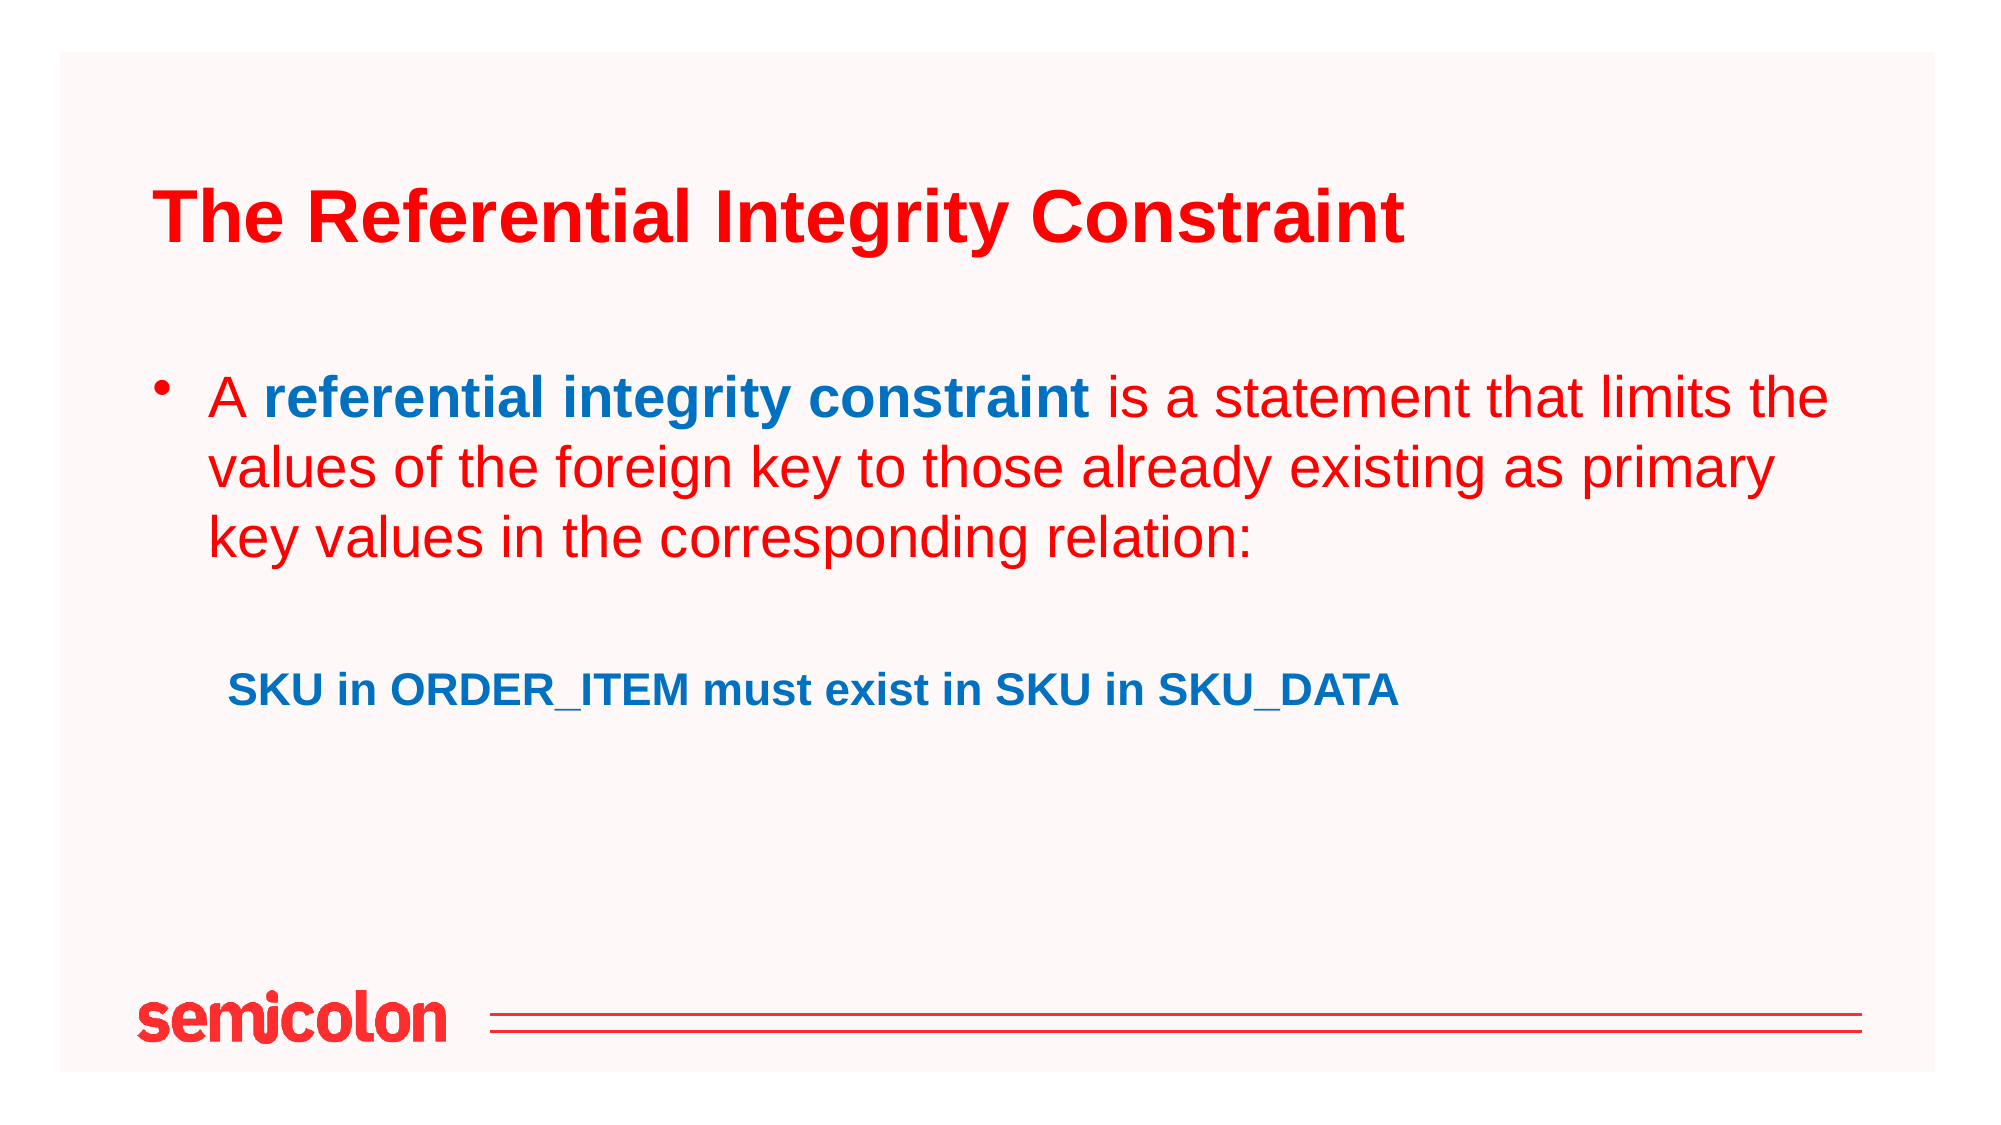

# The Referential Integrity Constraint
A referential integrity constraint is a statement that limits the values of the foreign key to those already existing as primary key values in the corresponding relation:

SKU in ORDER_ITEM must exist in SKU in SKU_DATA